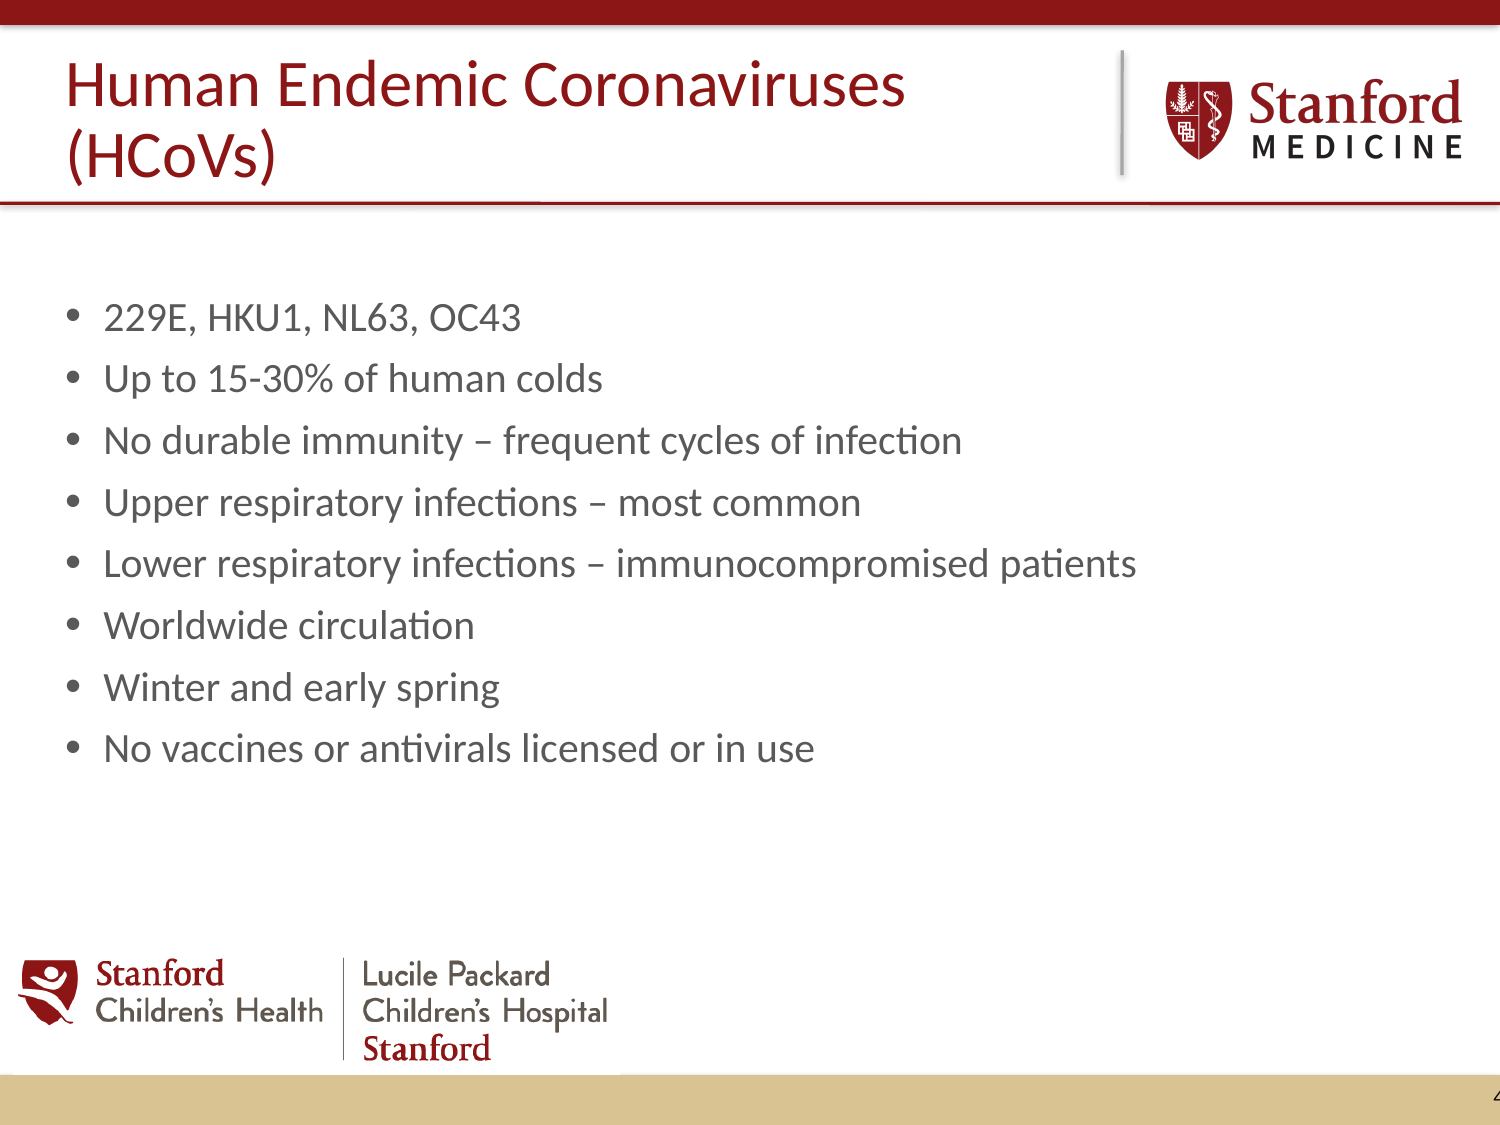

# Human Endemic Coronaviruses (HCoVs)
229E, HKU1, NL63, OC43
Up to 15-30% of human colds
No durable immunity – frequent cycles of infection
Upper respiratory infections – most common
Lower respiratory infections – immunocompromised patients
Worldwide circulation
Winter and early spring
No vaccines or antivirals licensed or in use